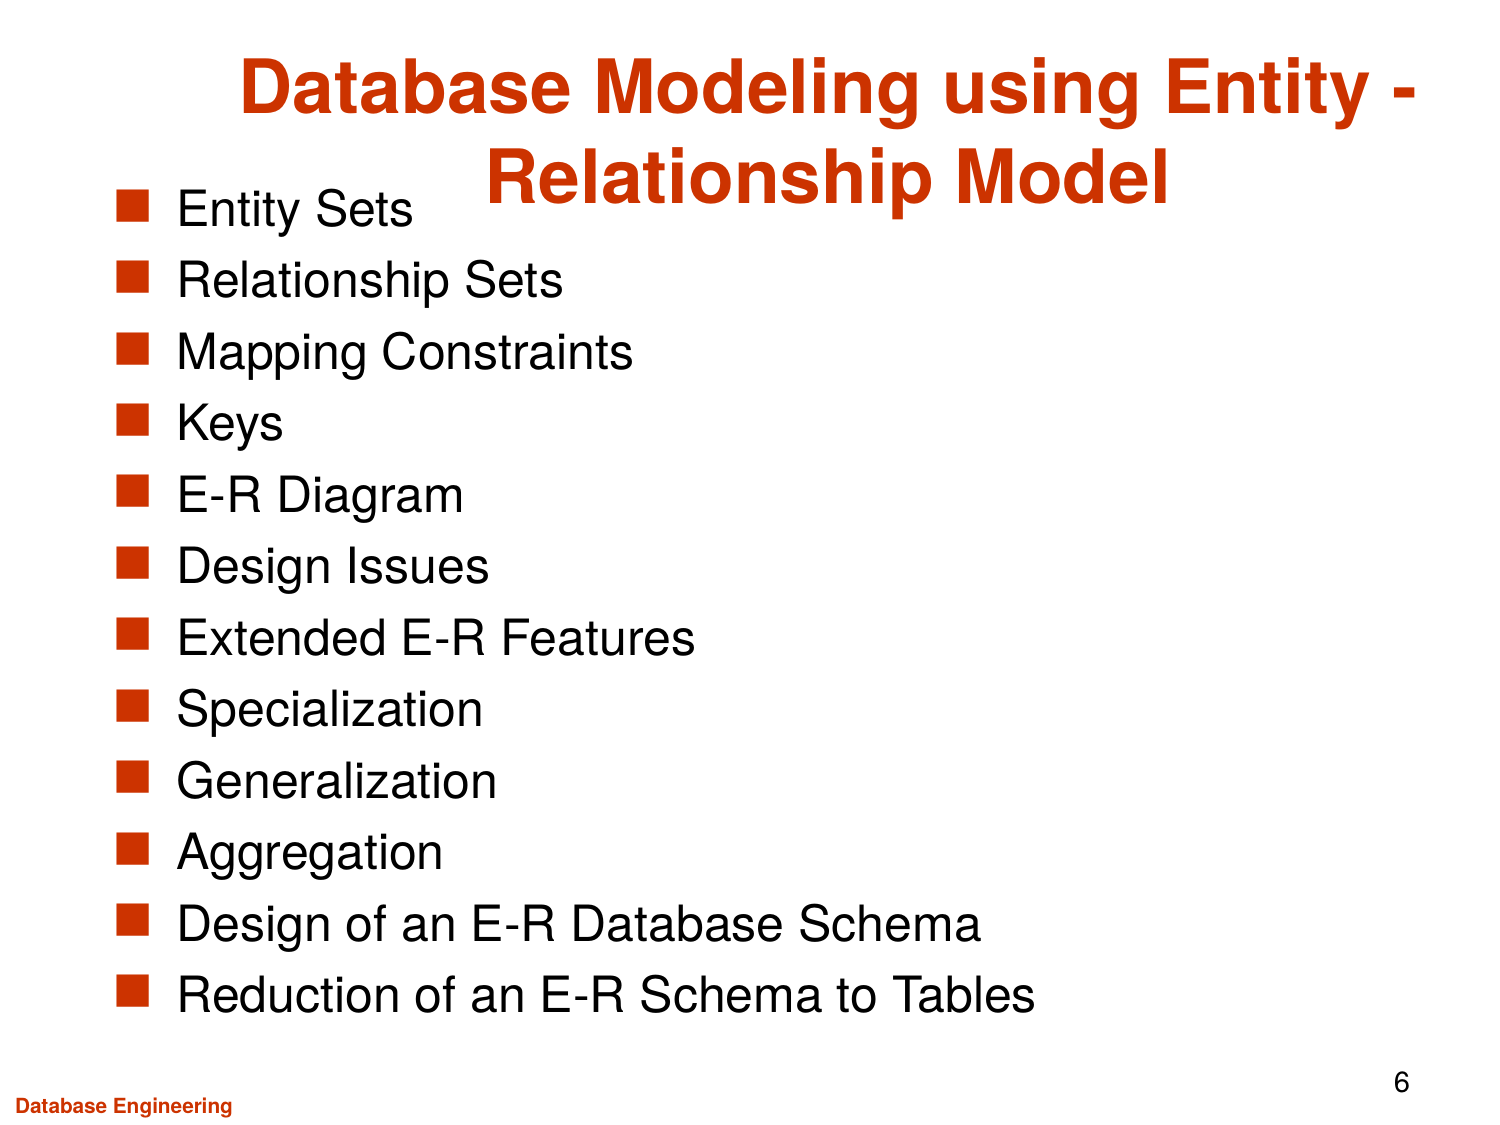

# Database Modeling using Entity -Relationship Model
Entity Sets
Relationship Sets
Mapping Constraints
Keys
E-R Diagram
Design Issues
Extended E-R Features
Specialization
Generalization
Aggregation
Design of an E-R Database Schema
Reduction of an E-R Schema to Tables
6